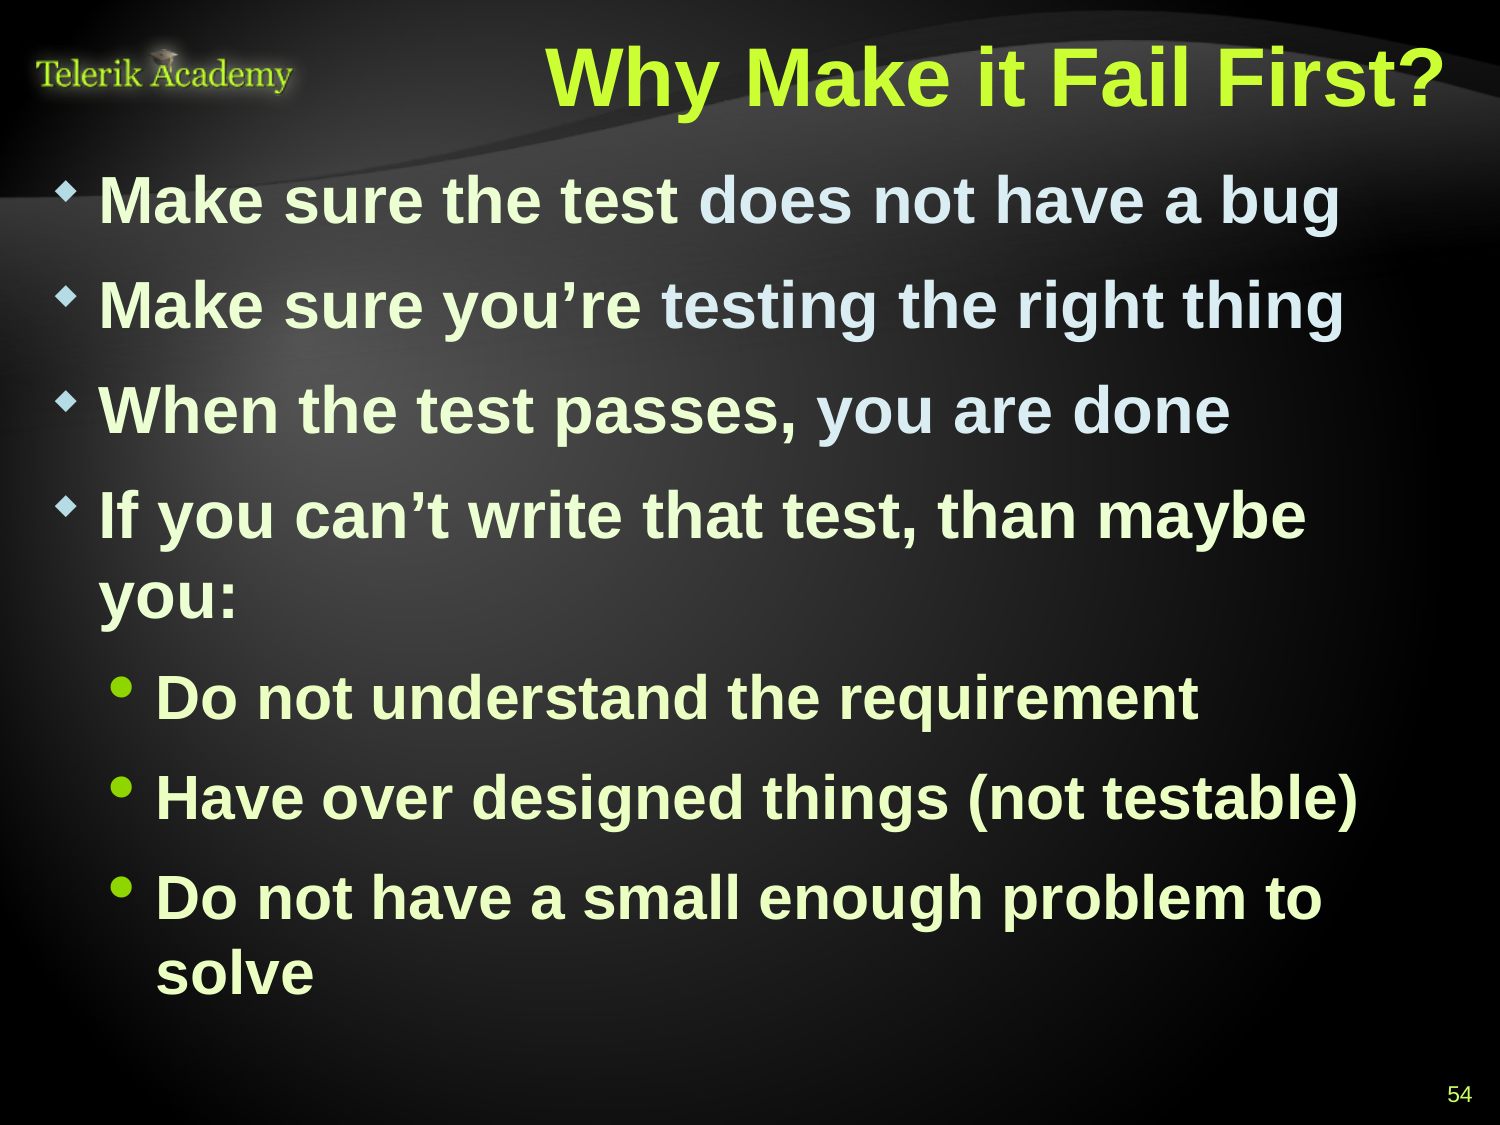

# Why Make it Fail First?
Make sure the test does not have a bug
Make sure you’re testing the right thing
When the test passes, you are done
If you can’t write that test, than maybe you:
Do not understand the requirement
Have over designed things (not testable)
Do not have a small enough problem to solve

54